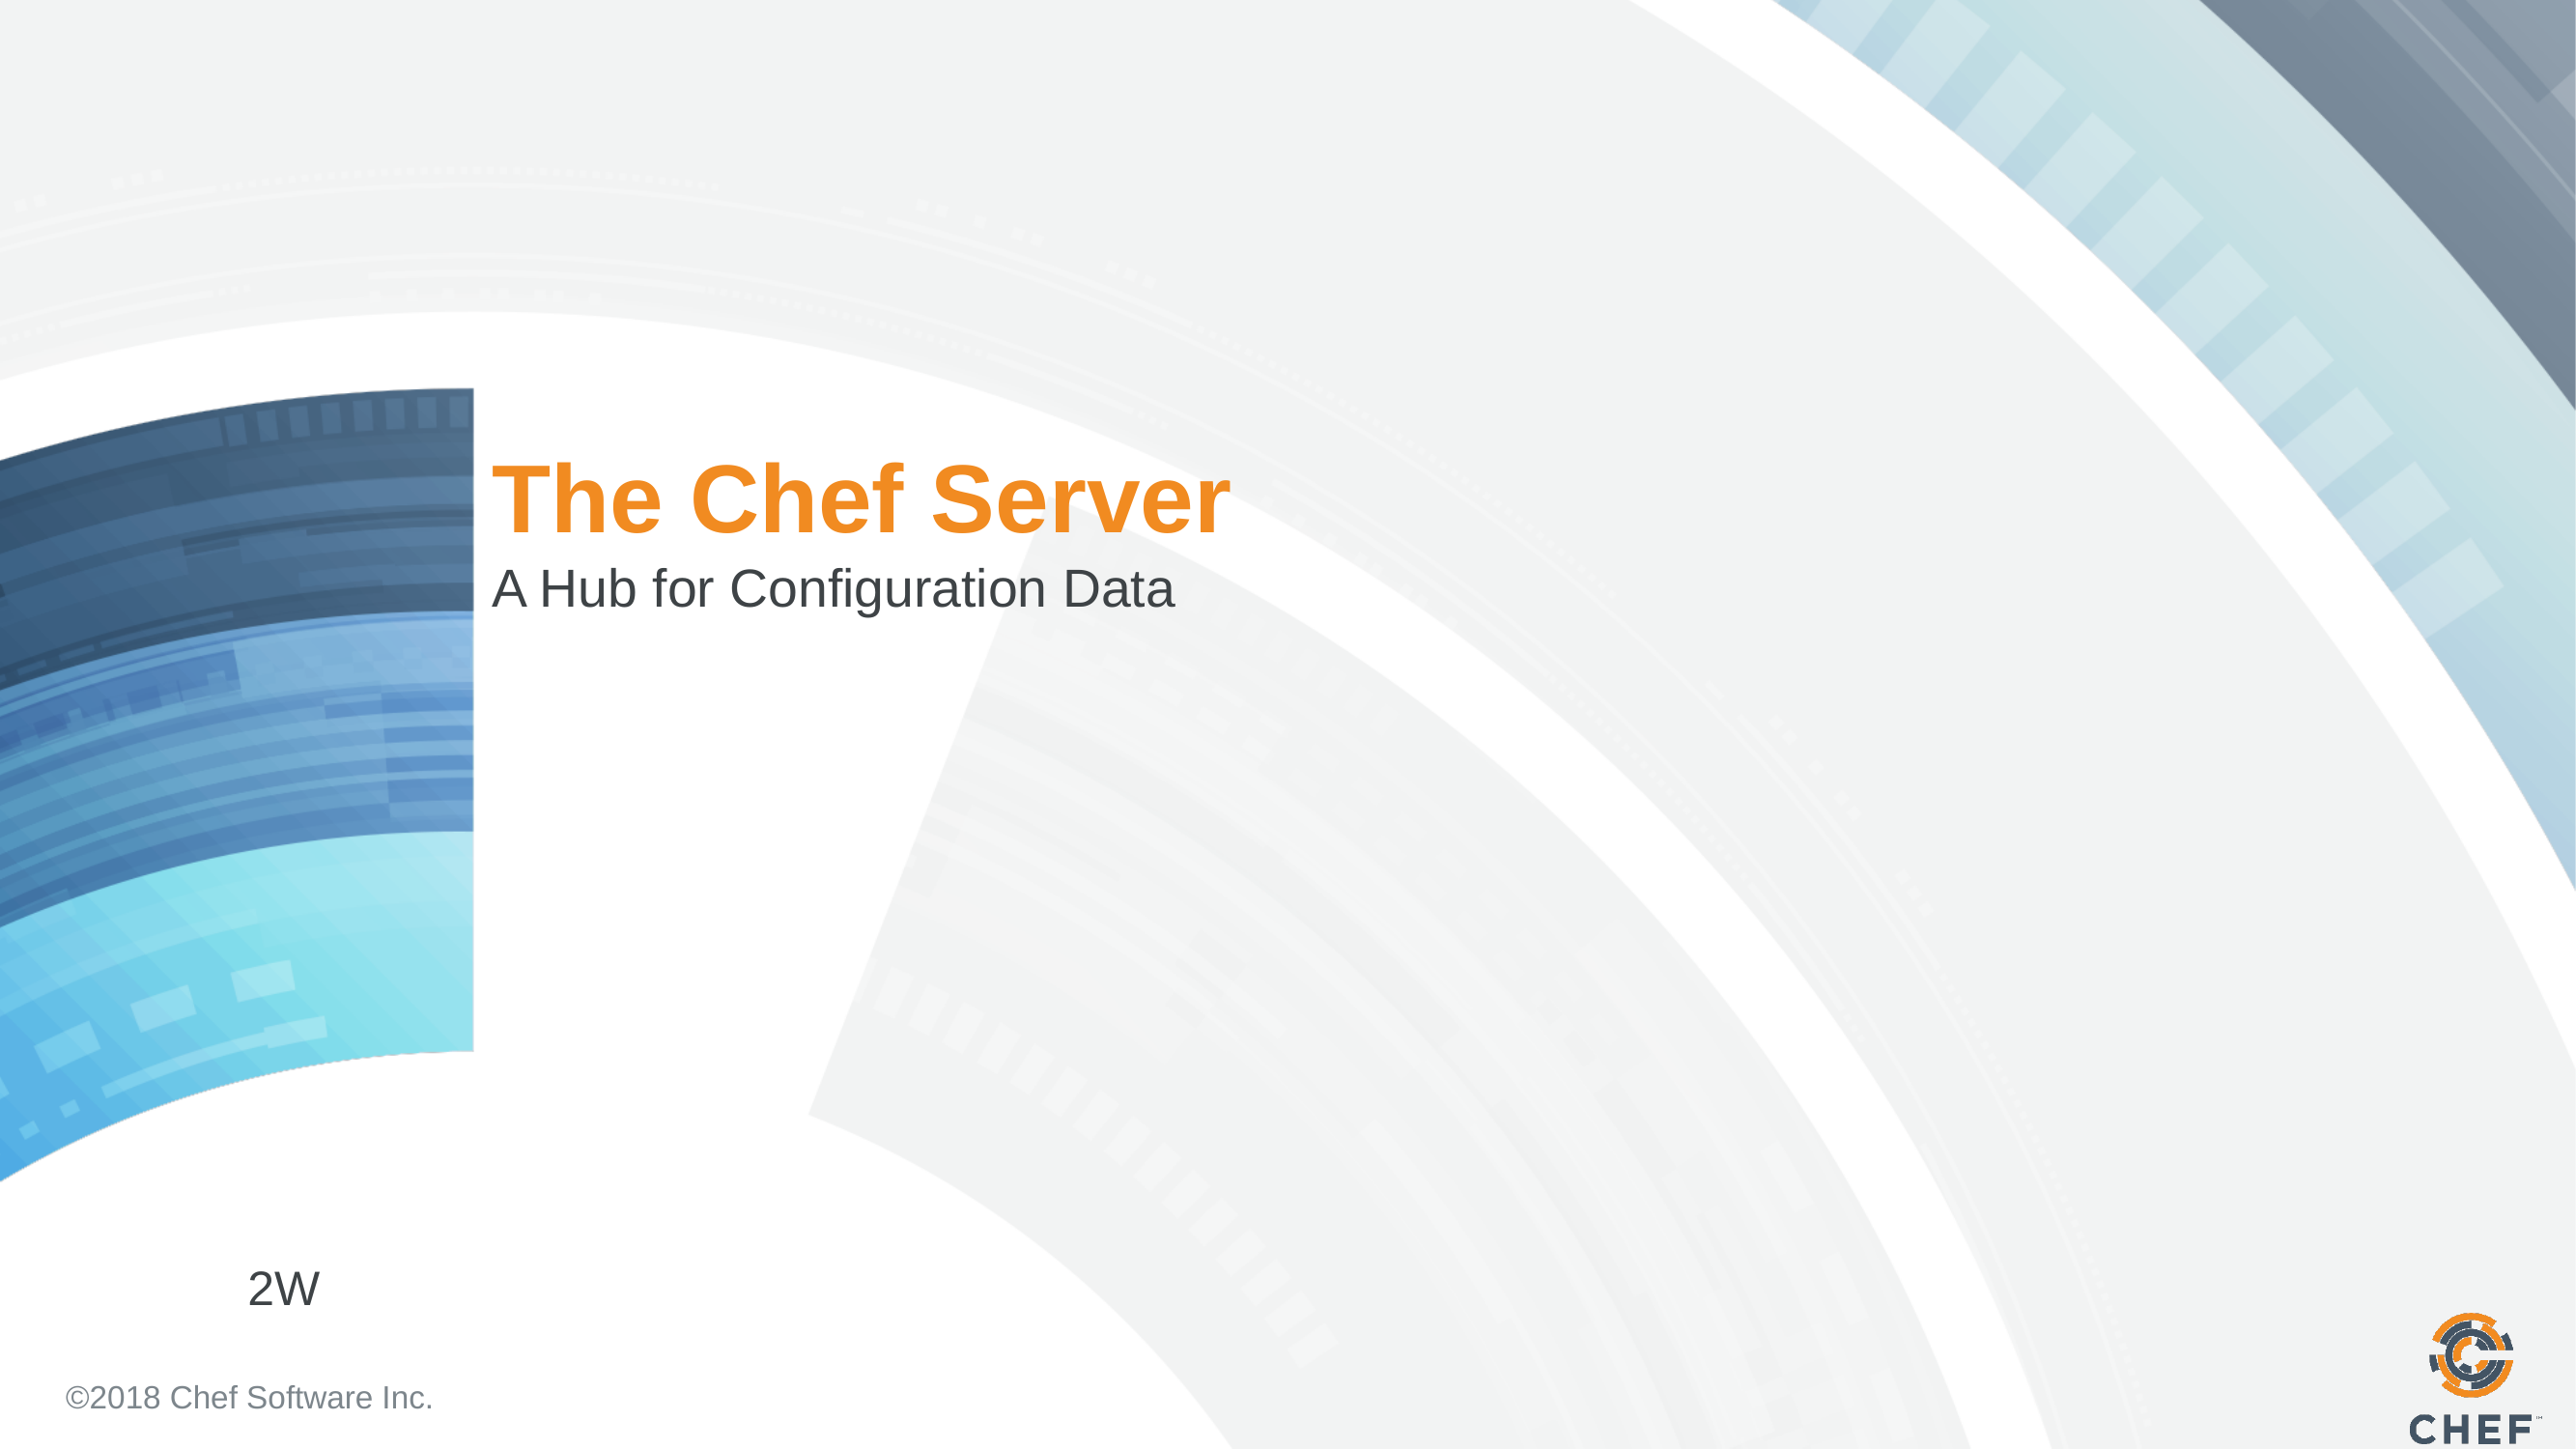

# The Chef Server
A Hub for Configuration Data
2W
©2018 Chef Software Inc.